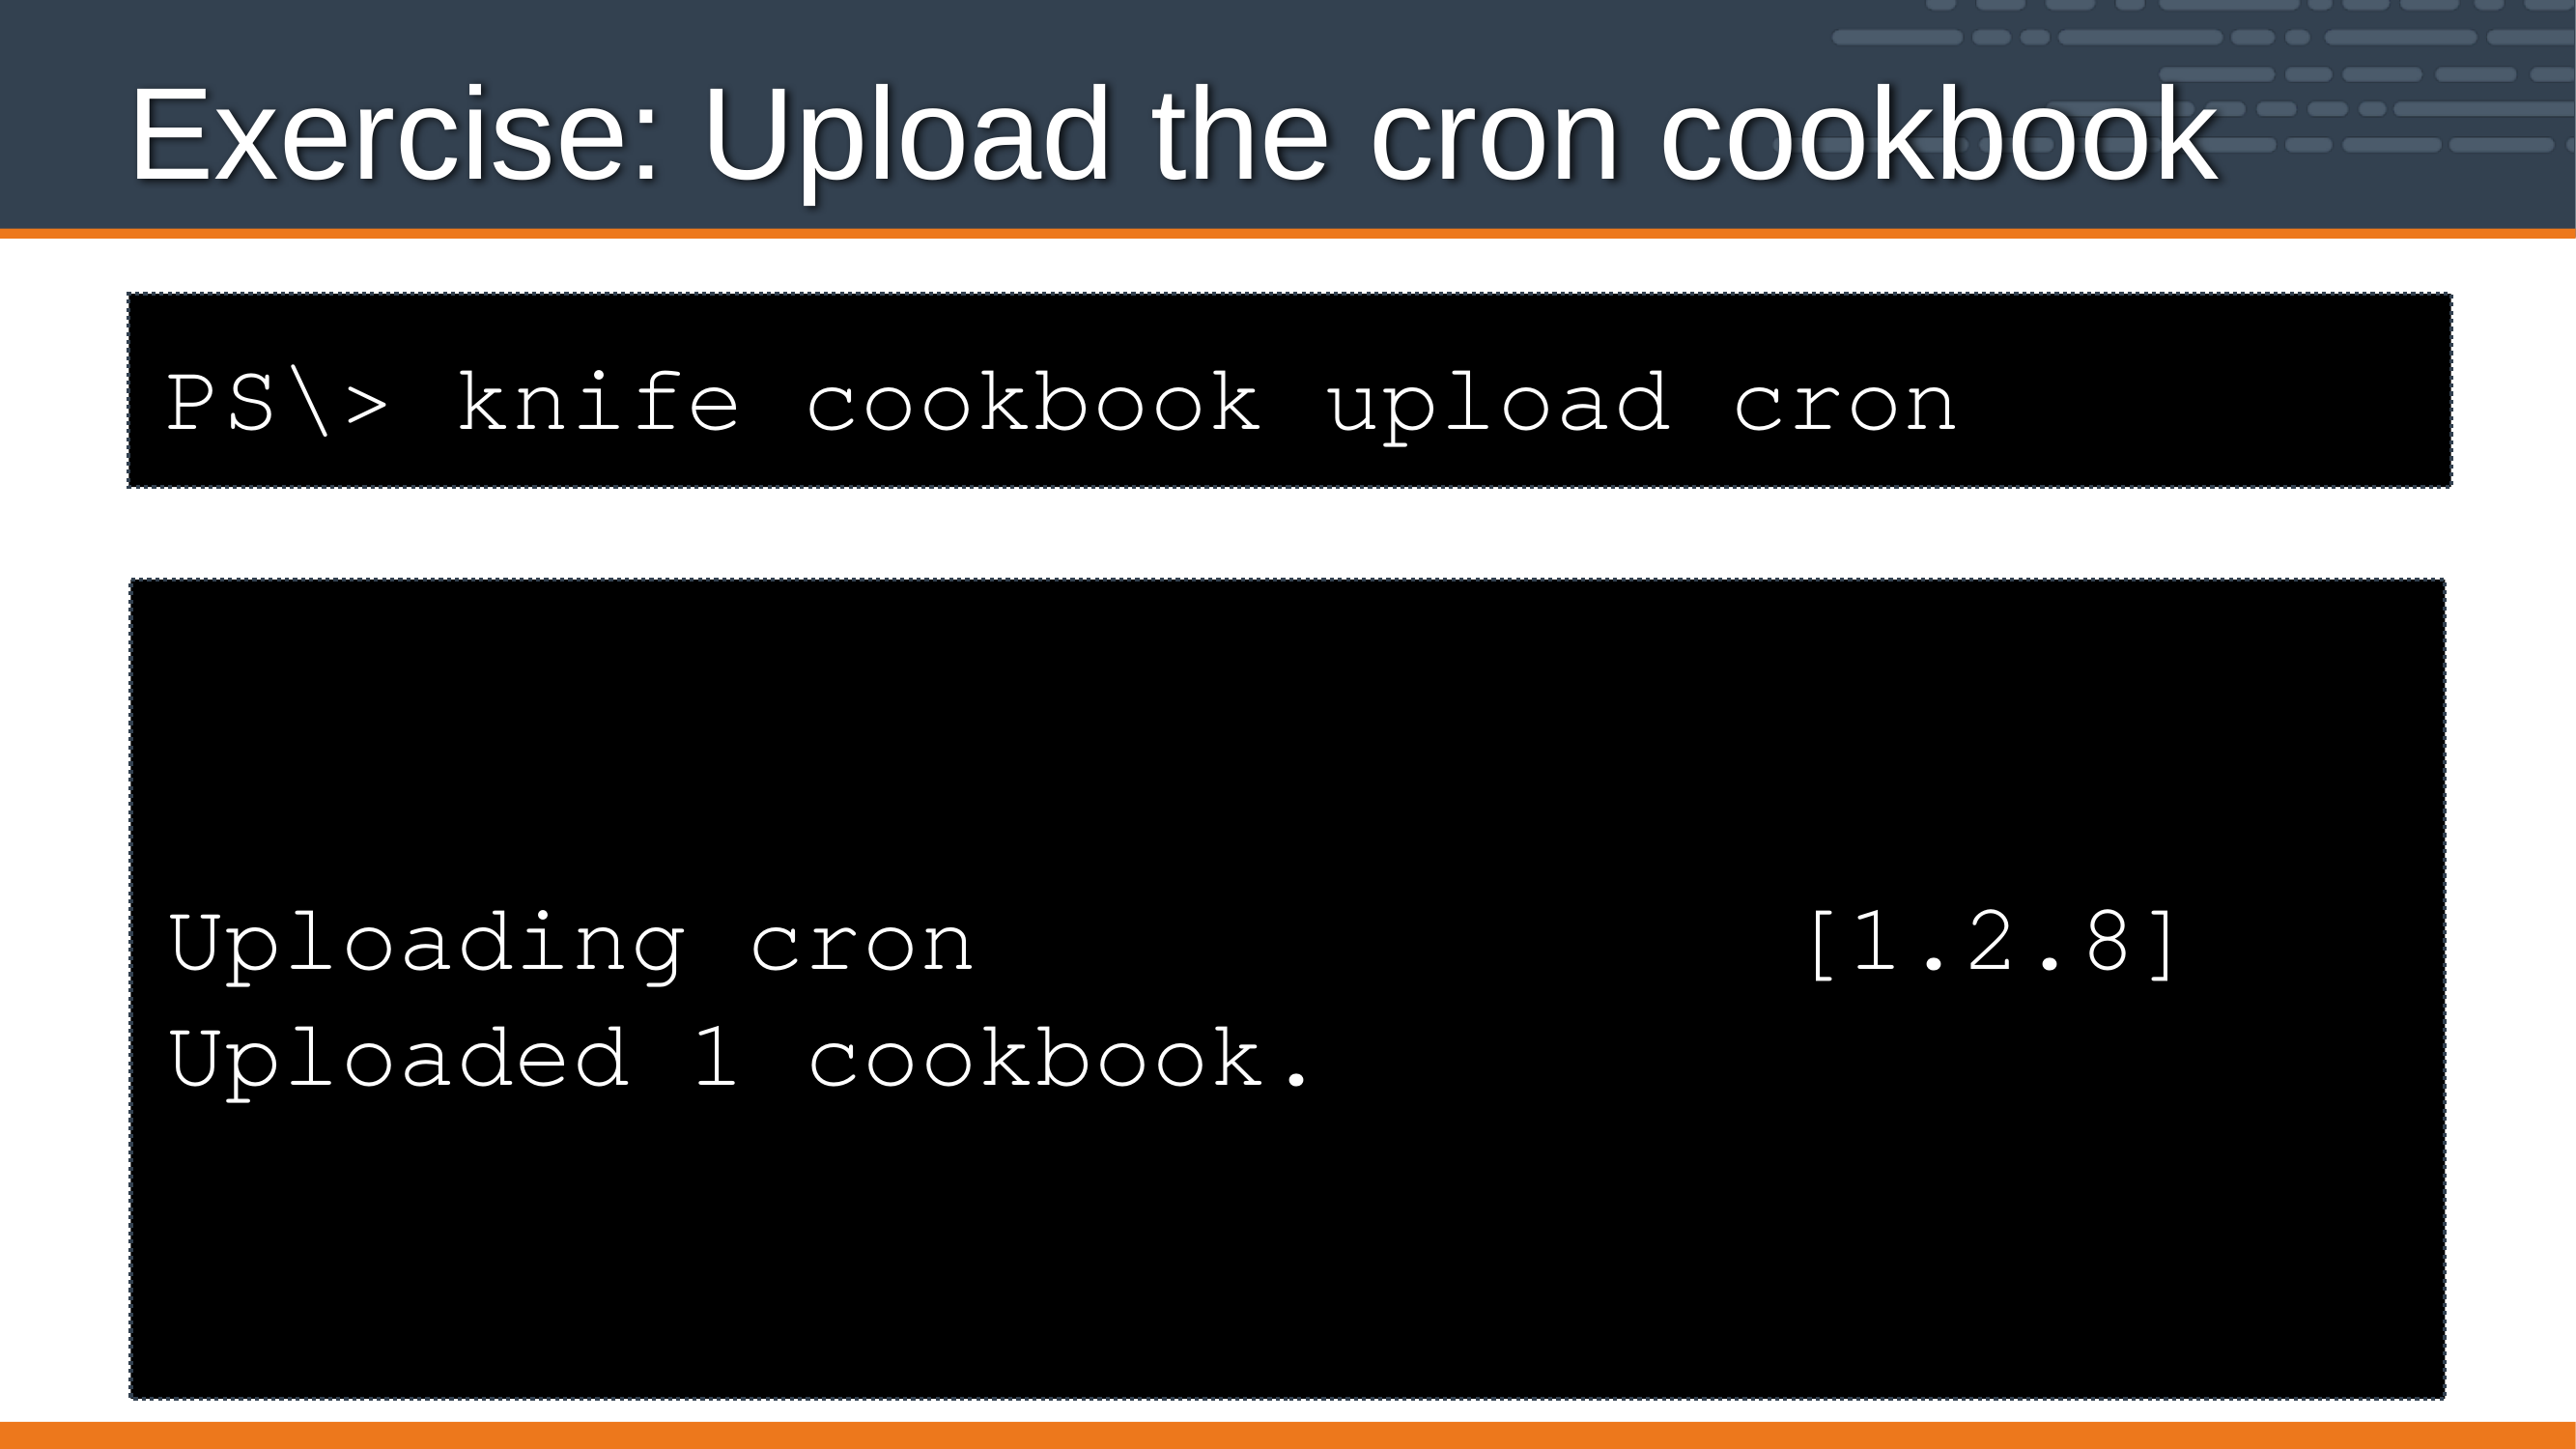

# Exercise: Upload the cron cookbook

PS\> knife cookbook upload cron

Uploading cron              [1.2.8]
Uploaded 1 cookbook.